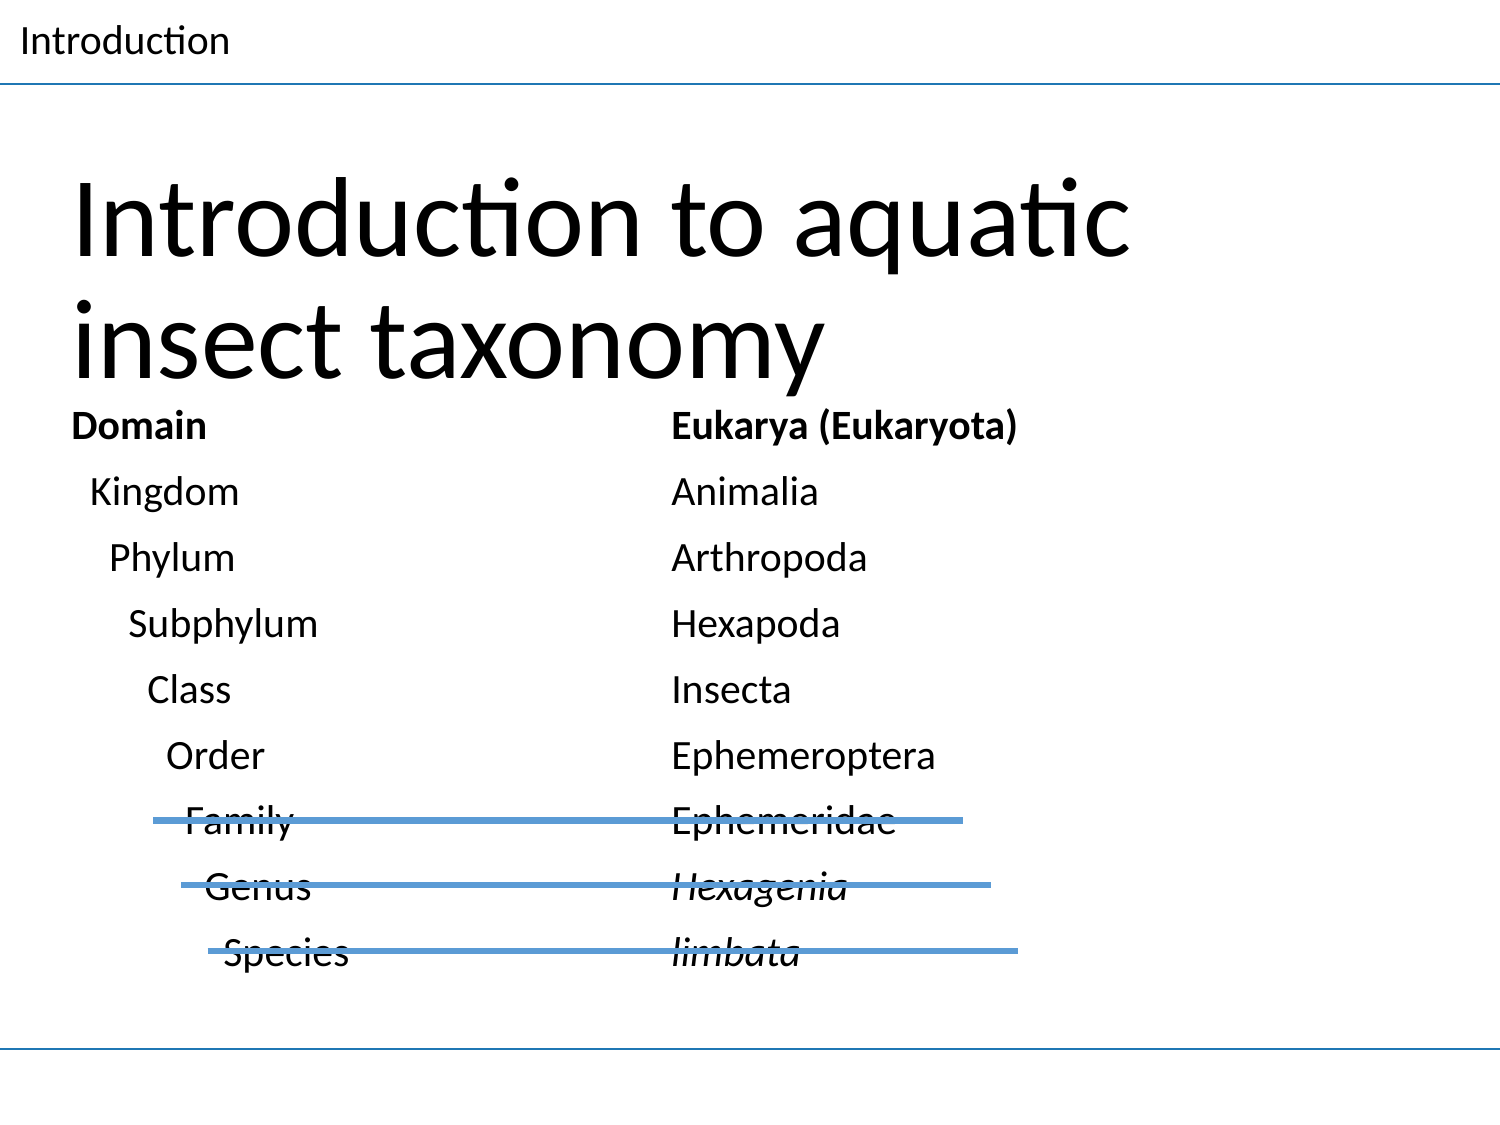

Introduction
# Introduction to aquatic insect taxonomy
Domain				Eukarya (Eukaryota)
  Kingdom			Animalia
    Phylum 			Arthropoda
      Subphylum			Hexapoda
        Class			Insecta
          Order 			Ephemeroptera
            Family			Ephemeridae
              Genus			Hexagenia
                Species			limbata